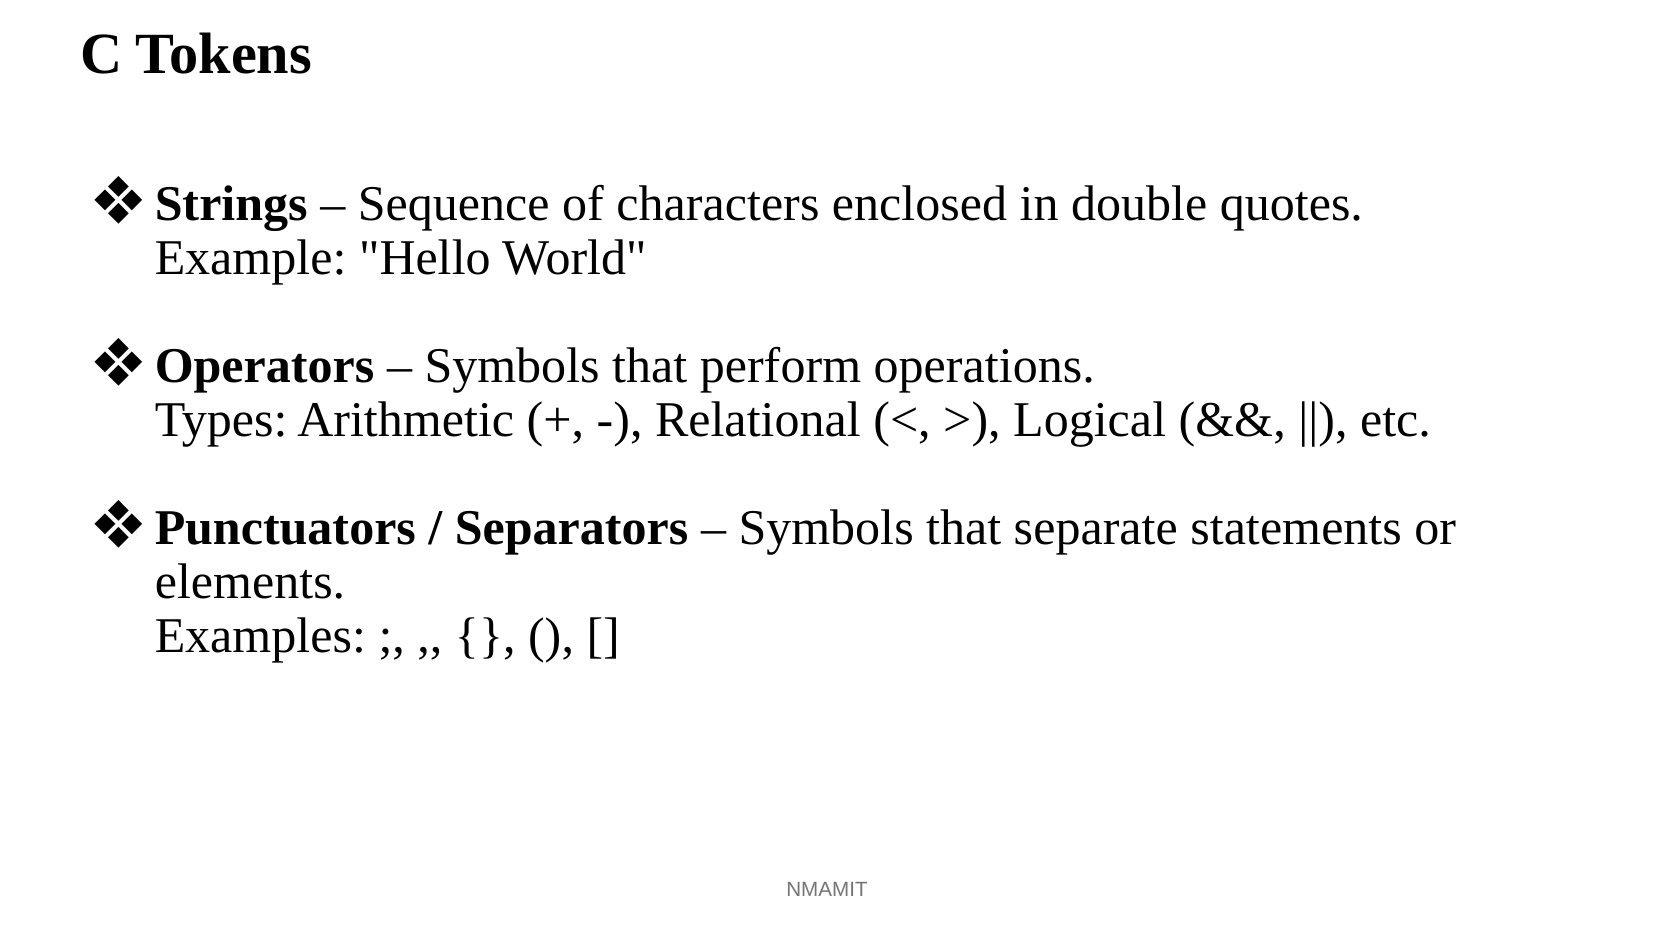

# C Tokens
Strings – Sequence of characters enclosed in double quotes.
Example: "Hello World"

Operators – Symbols that perform operations.
Types: Arithmetic (+, -), Relational (<, >), Logical (&&, ||), etc.

Punctuators / Separators – Symbols that separate statements or elements.
Examples: ;, ,, {}, (), []
NMAMIT